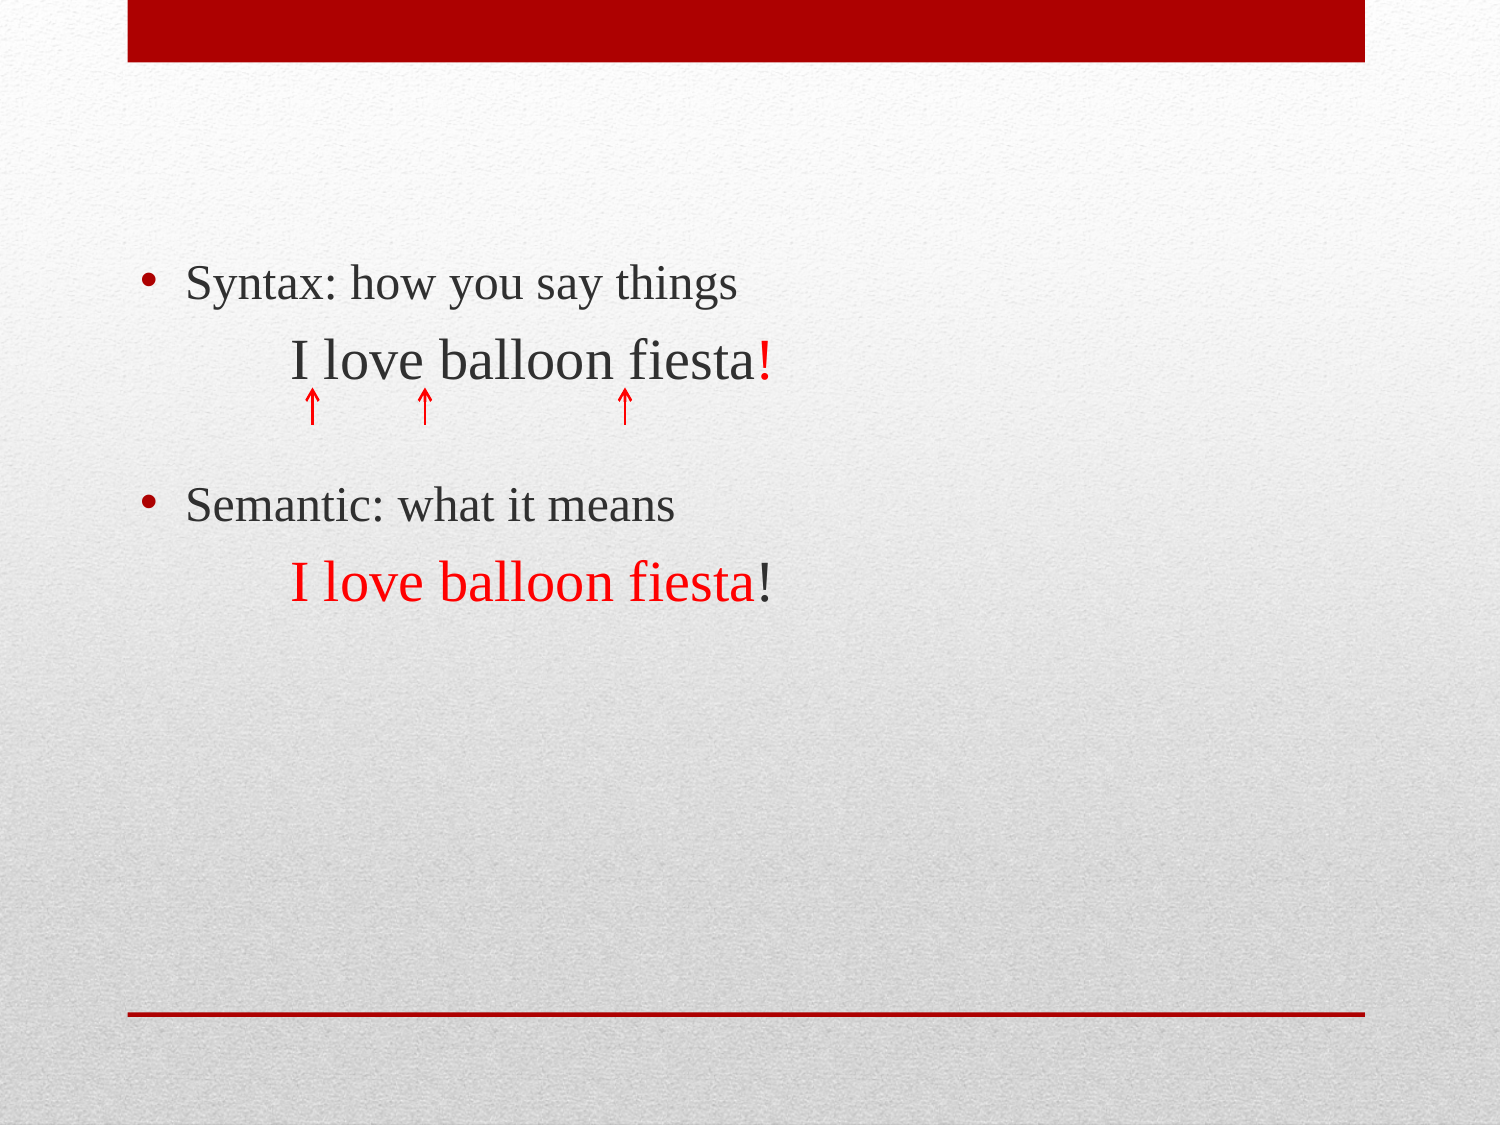

Syntax: how you say things
	I love balloon fiesta!

Semantic: what it means
	I love balloon fiesta!
#